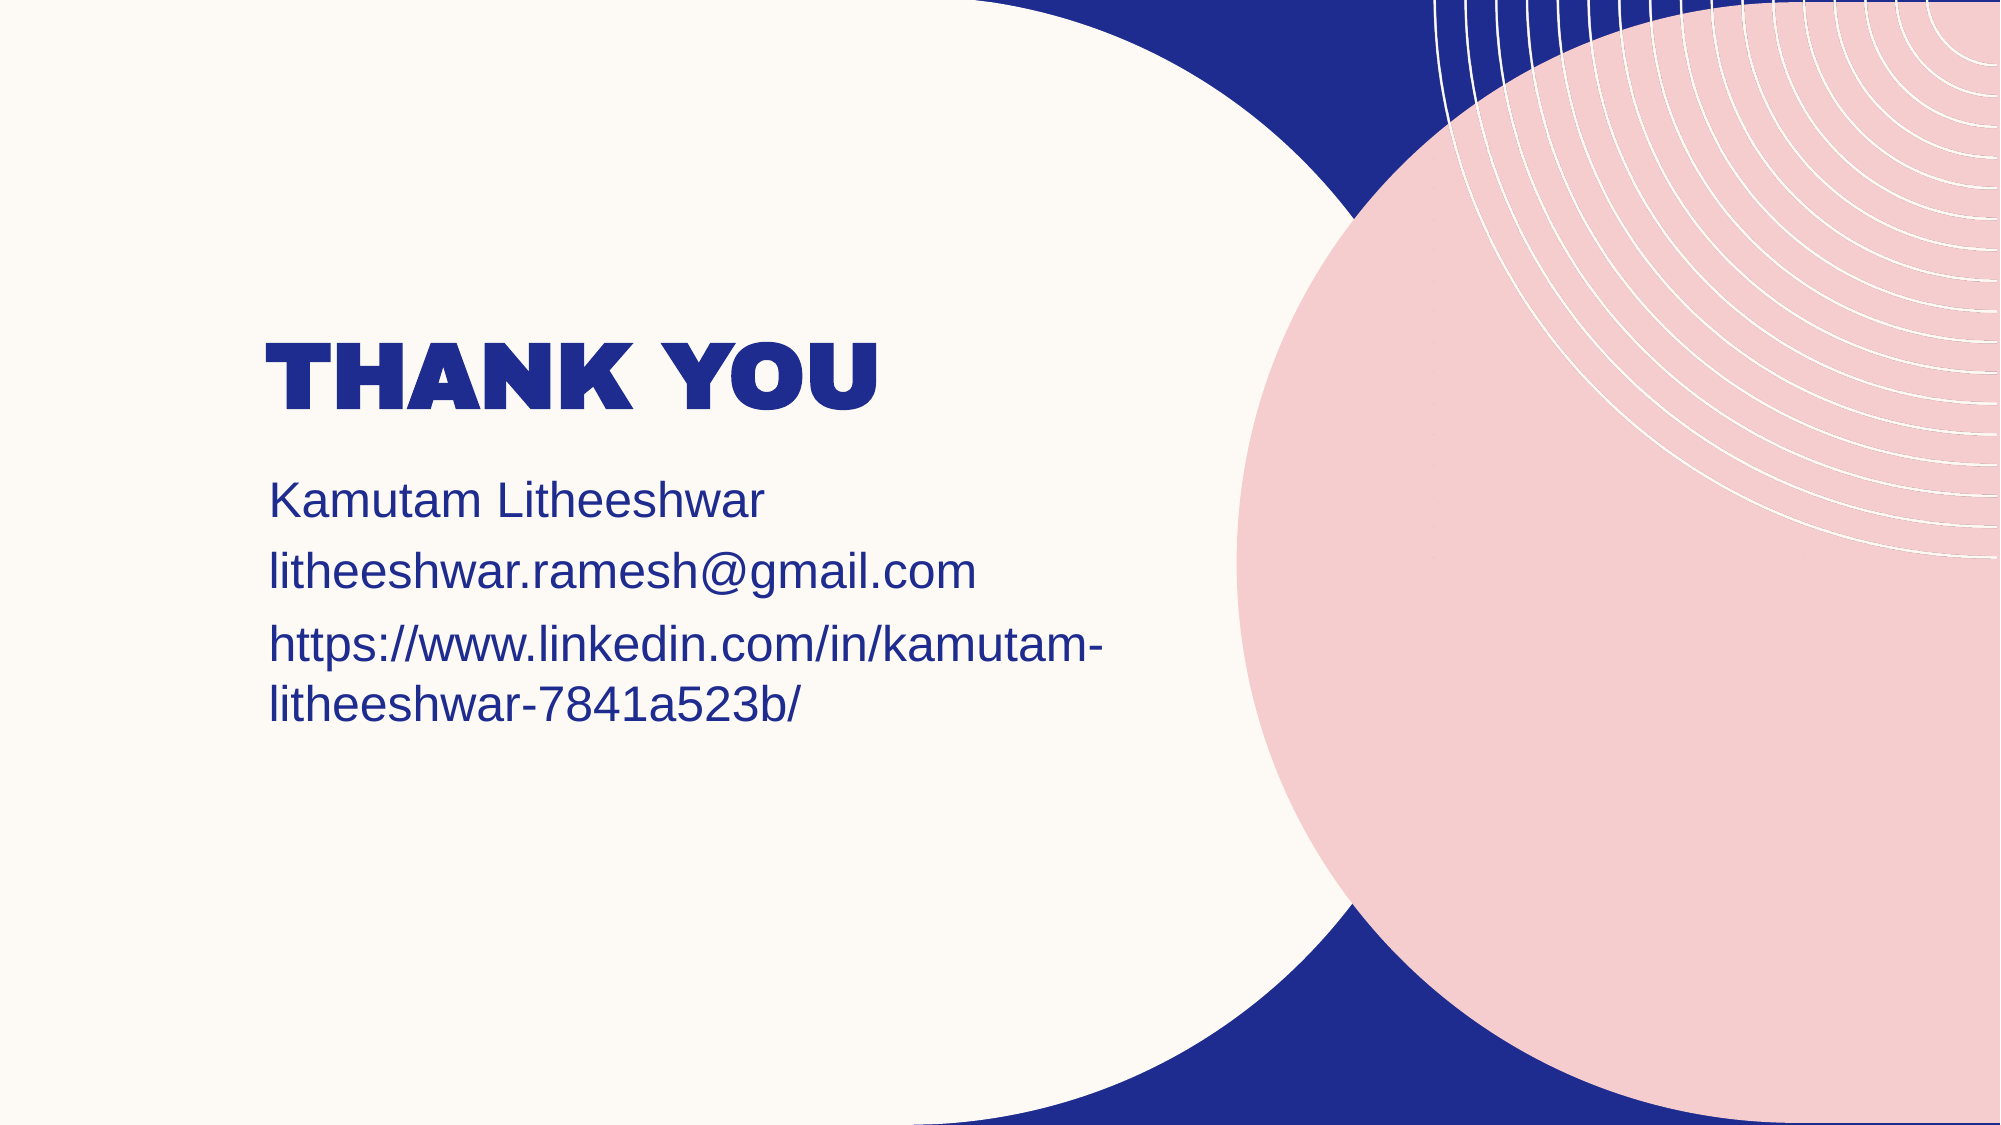

# THANK YOU
Kamutam Litheeshwar
litheeshwar.ramesh@gmail.com
https://www.linkedin.com/in/kamutam-litheeshwar-7841a523b/